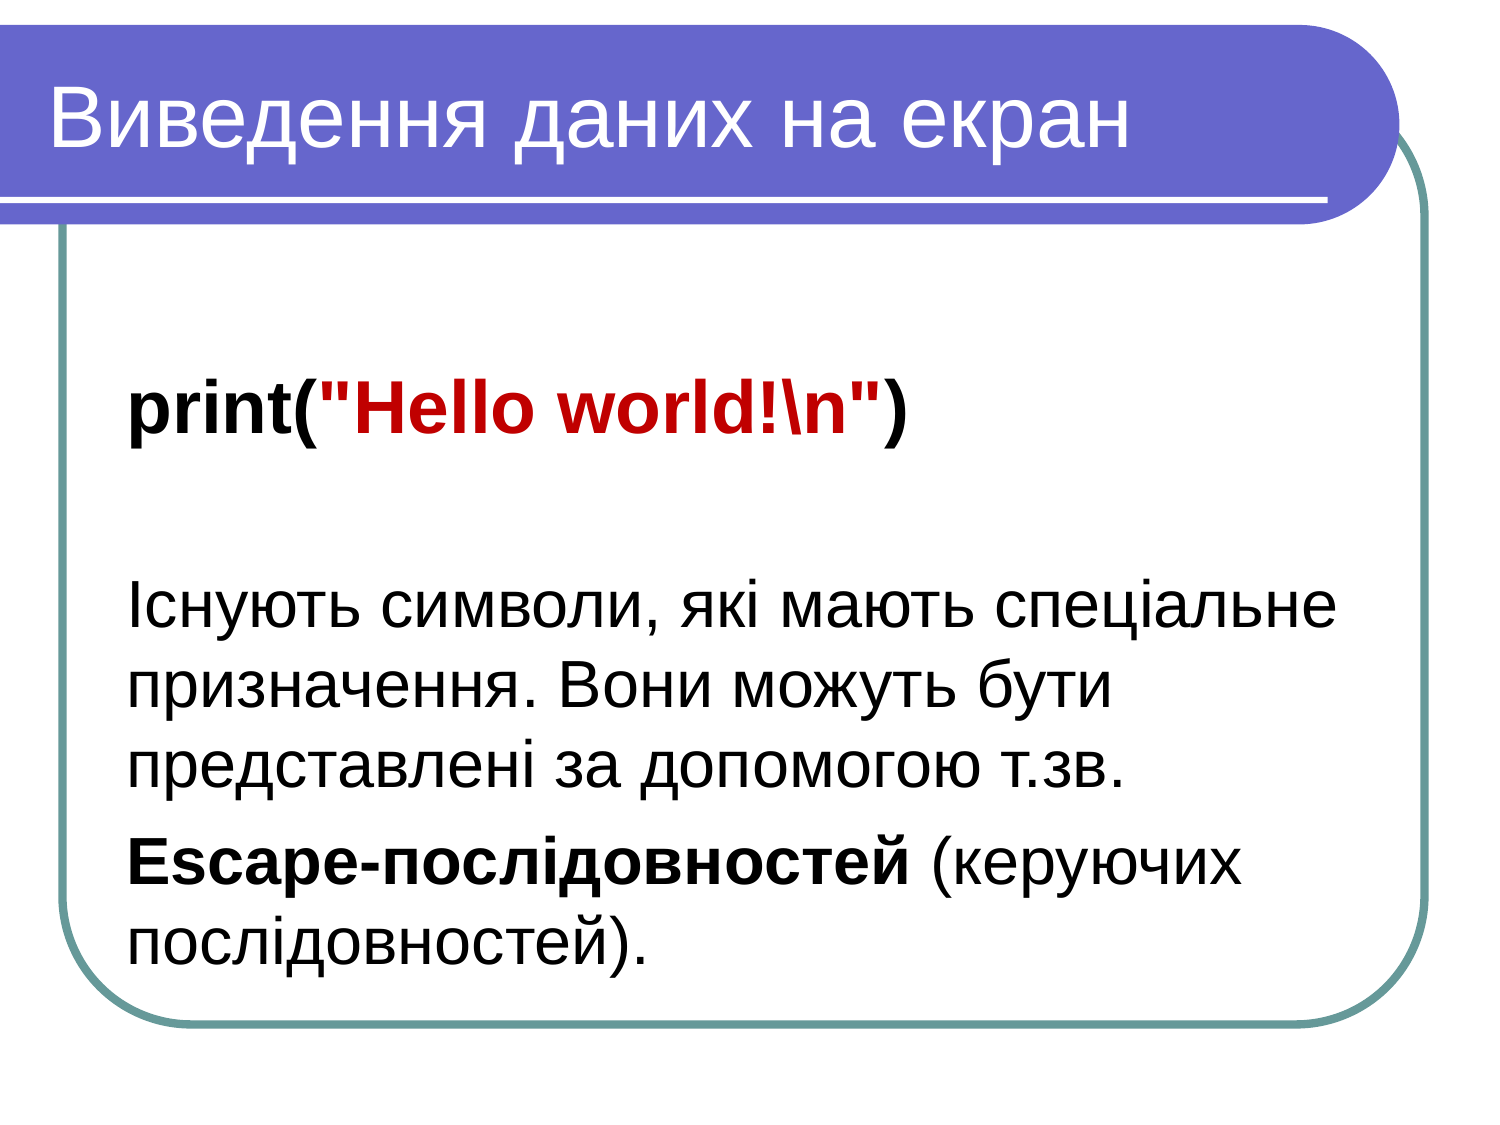

Виведення даних на екран

print("Hello world!\n")

Існують символи, які мають спеціальне призначення. Вони можуть бути представлені за допомогою т.зв.
Escape-послідовностей (керуючих послідовностей).